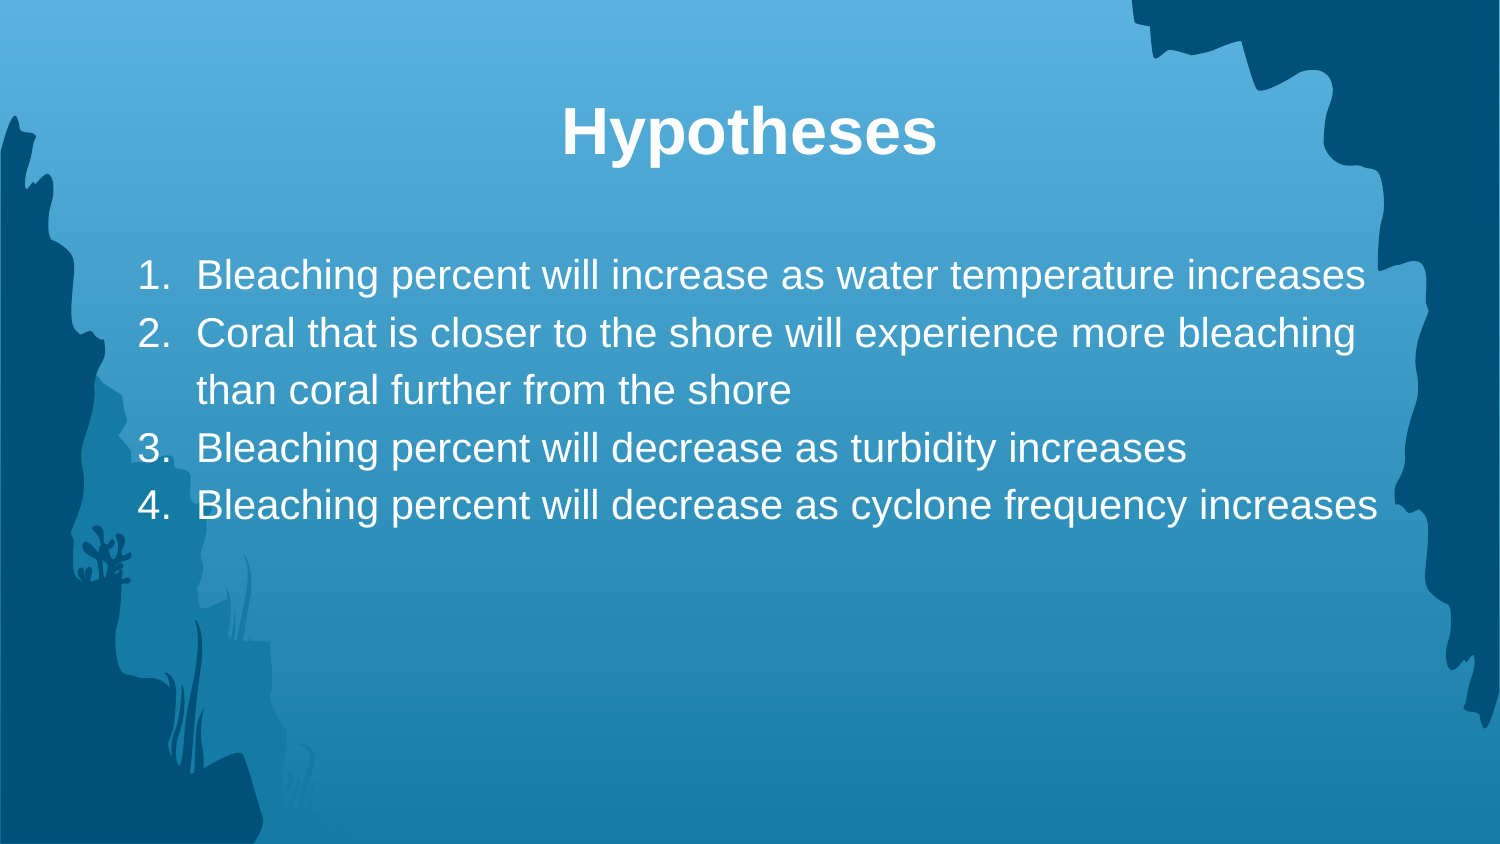

Hypotheses
Bleaching percent will increase as water temperature increases
Coral that is closer to the shore will experience more bleaching than coral further from the shore
Bleaching percent will decrease as turbidity increases
Bleaching percent will decrease as cyclone frequency increases